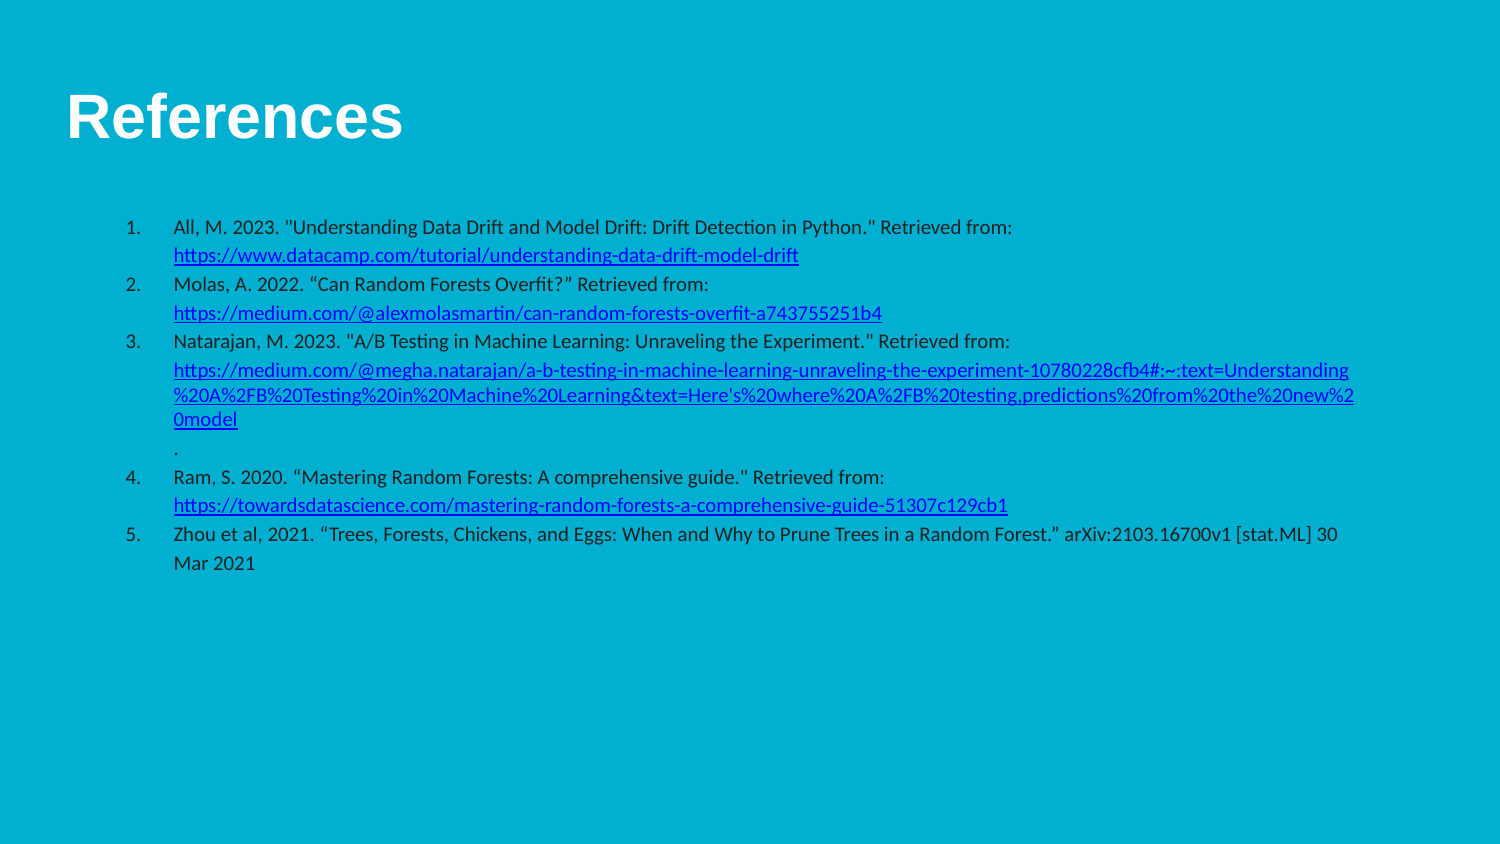

# References
All, M. 2023. "Understanding Data Drift and Model Drift: Drift Detection in Python." Retrieved from: https://www.datacamp.com/tutorial/understanding-data-drift-model-drift
Molas, A. 2022. “Can Random Forests Overfit?” Retrieved from: https://medium.com/@alexmolasmartin/can-random-forests-overfit-a743755251b4
Natarajan, M. 2023. "A/B Testing in Machine Learning: Unraveling the Experiment." Retrieved from: https://medium.com/@megha.natarajan/a-b-testing-in-machine-learning-unraveling-the-experiment-10780228cfb4#:~:text=Understanding%20A%2FB%20Testing%20in%20Machine%20Learning&text=Here's%20where%20A%2FB%20testing,predictions%20from%20the%20new%20model.
Ram, S. 2020. “Mastering Random Forests: A comprehensive guide." Retrieved from: https://towardsdatascience.com/mastering-random-forests-a-comprehensive-guide-51307c129cb1
Zhou et al, 2021. “Trees, Forests, Chickens, and Eggs: When and Why to Prune Trees in a Random Forest.” arXiv:2103.16700v1 [stat.ML] 30 Mar 2021